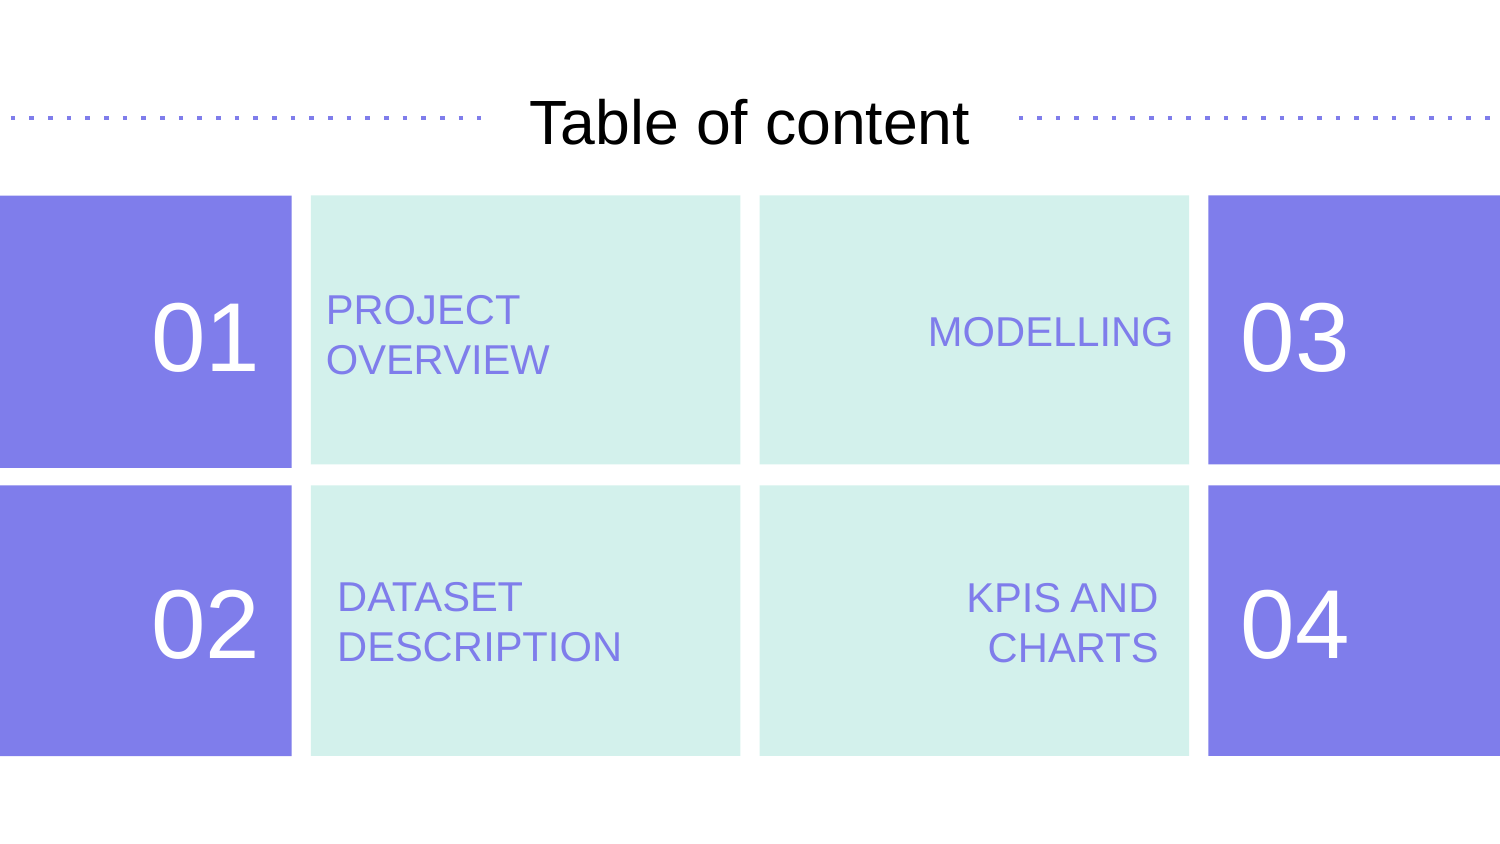

Table of content

# 01
03
MODELLING
PROJECT OVERVIEW

02
04
DATASET DESCRIPTION
KPIS AND CHARTS